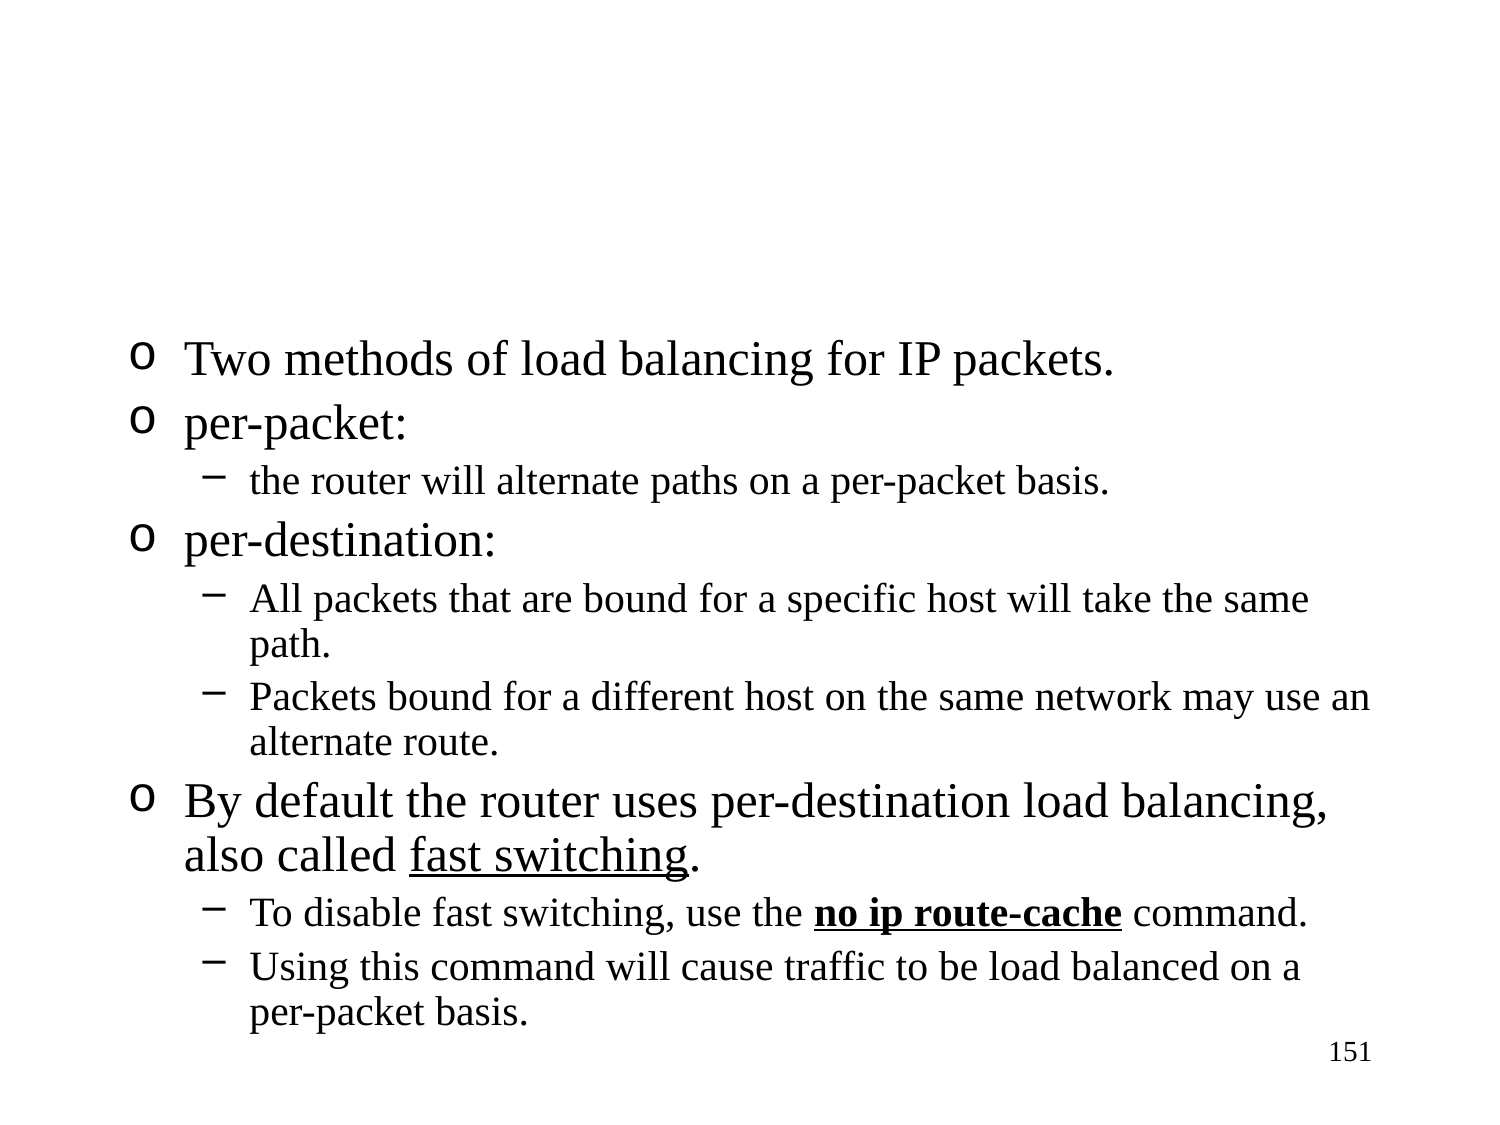

Two methods of load balancing for IP packets.
per-packet:
the router will alternate paths on a per-packet basis.
per-destination:
All packets that are bound for a specific host will take the same path.
Packets bound for a different host on the same network may use an alternate route.
By default the router uses per-destination load balancing, also called fast switching.
To disable fast switching, use the no ip route-cache command.
Using this command will cause traffic to be load balanced on a per-packet basis.
151